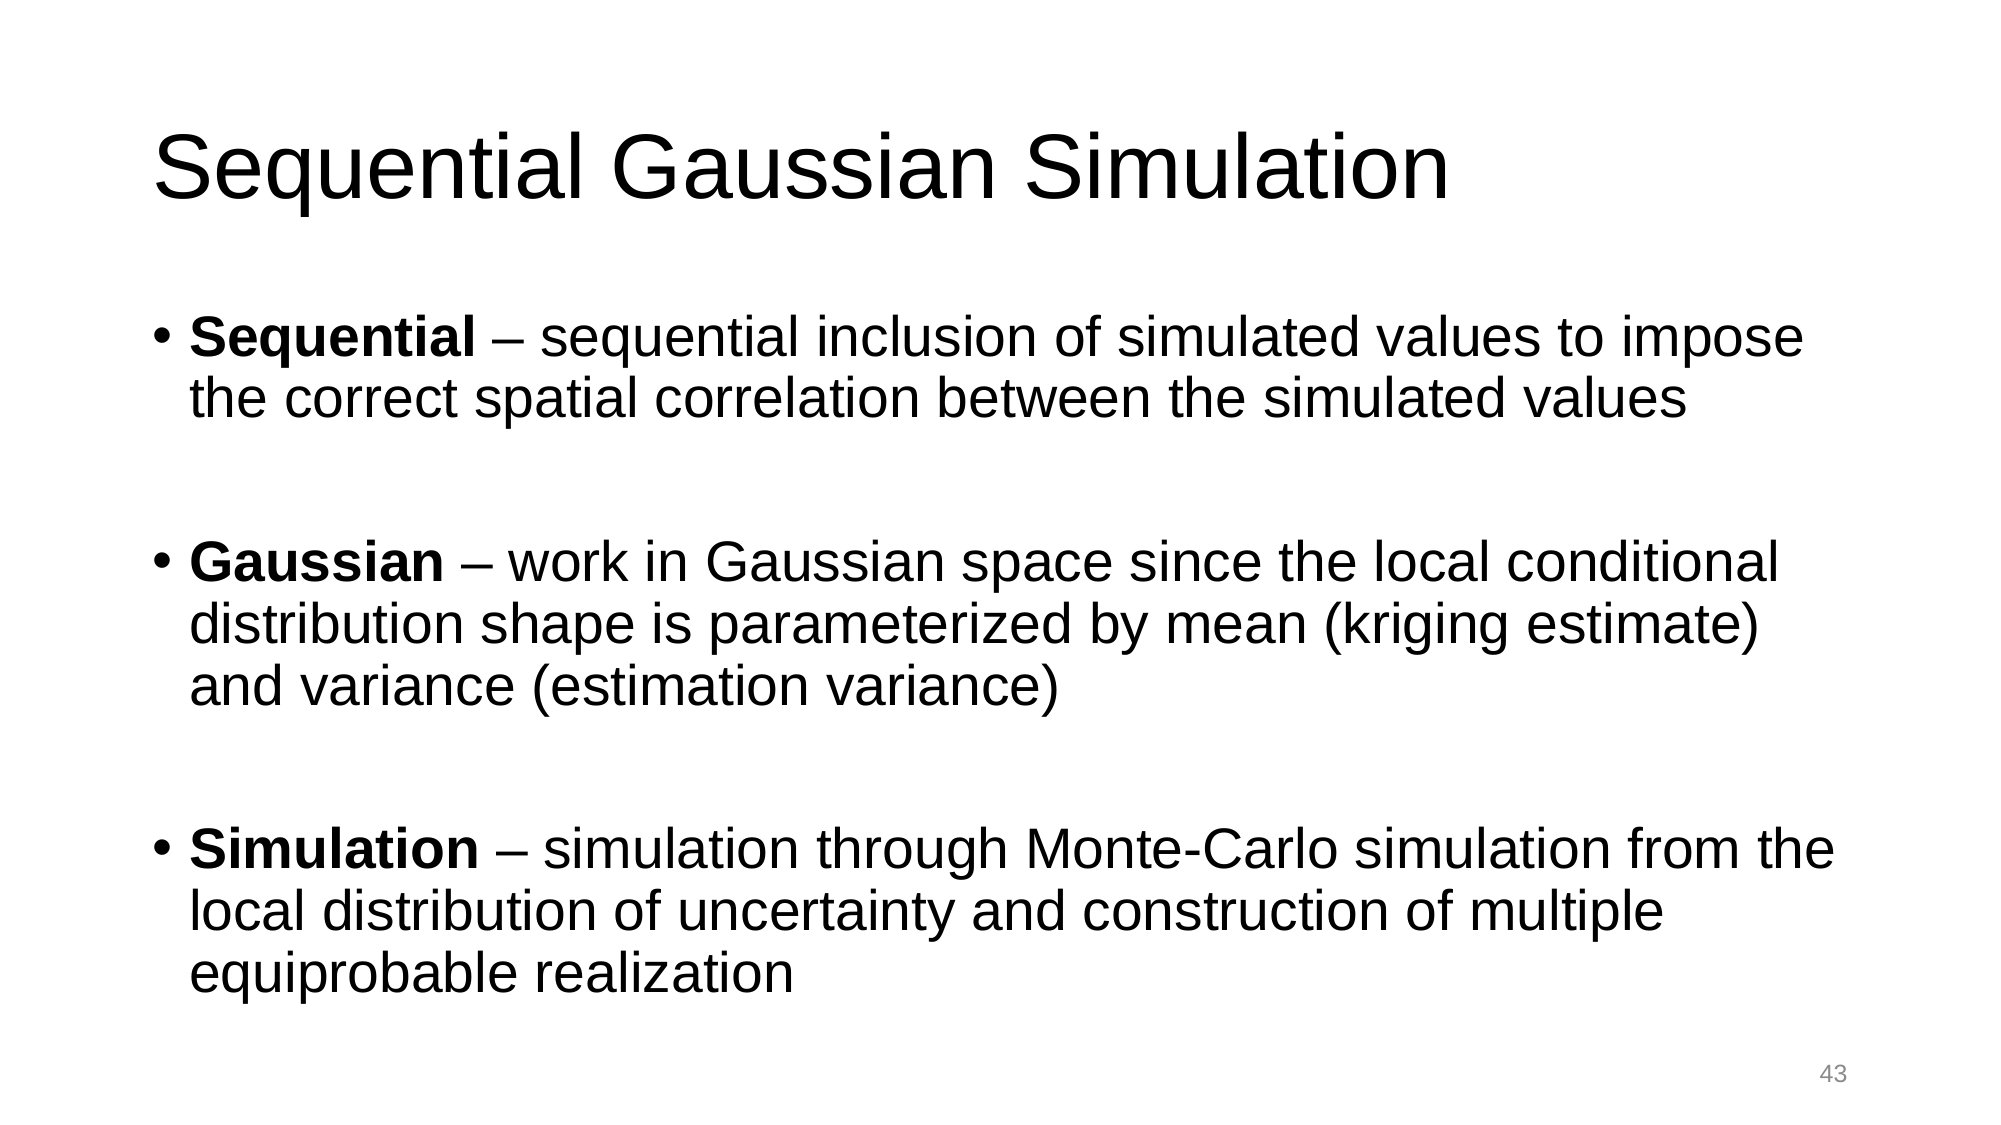

# Sequential Gaussian Simulation
Sequential – sequential inclusion of simulated values to impose the correct spatial correlation between the simulated values

Gaussian – work in Gaussian space since the local conditional distribution shape is parameterized by mean (kriging estimate) and variance (estimation variance)

Simulation – simulation through Monte-Carlo simulation from the local distribution of uncertainty and construction of multiple equiprobable realization
43